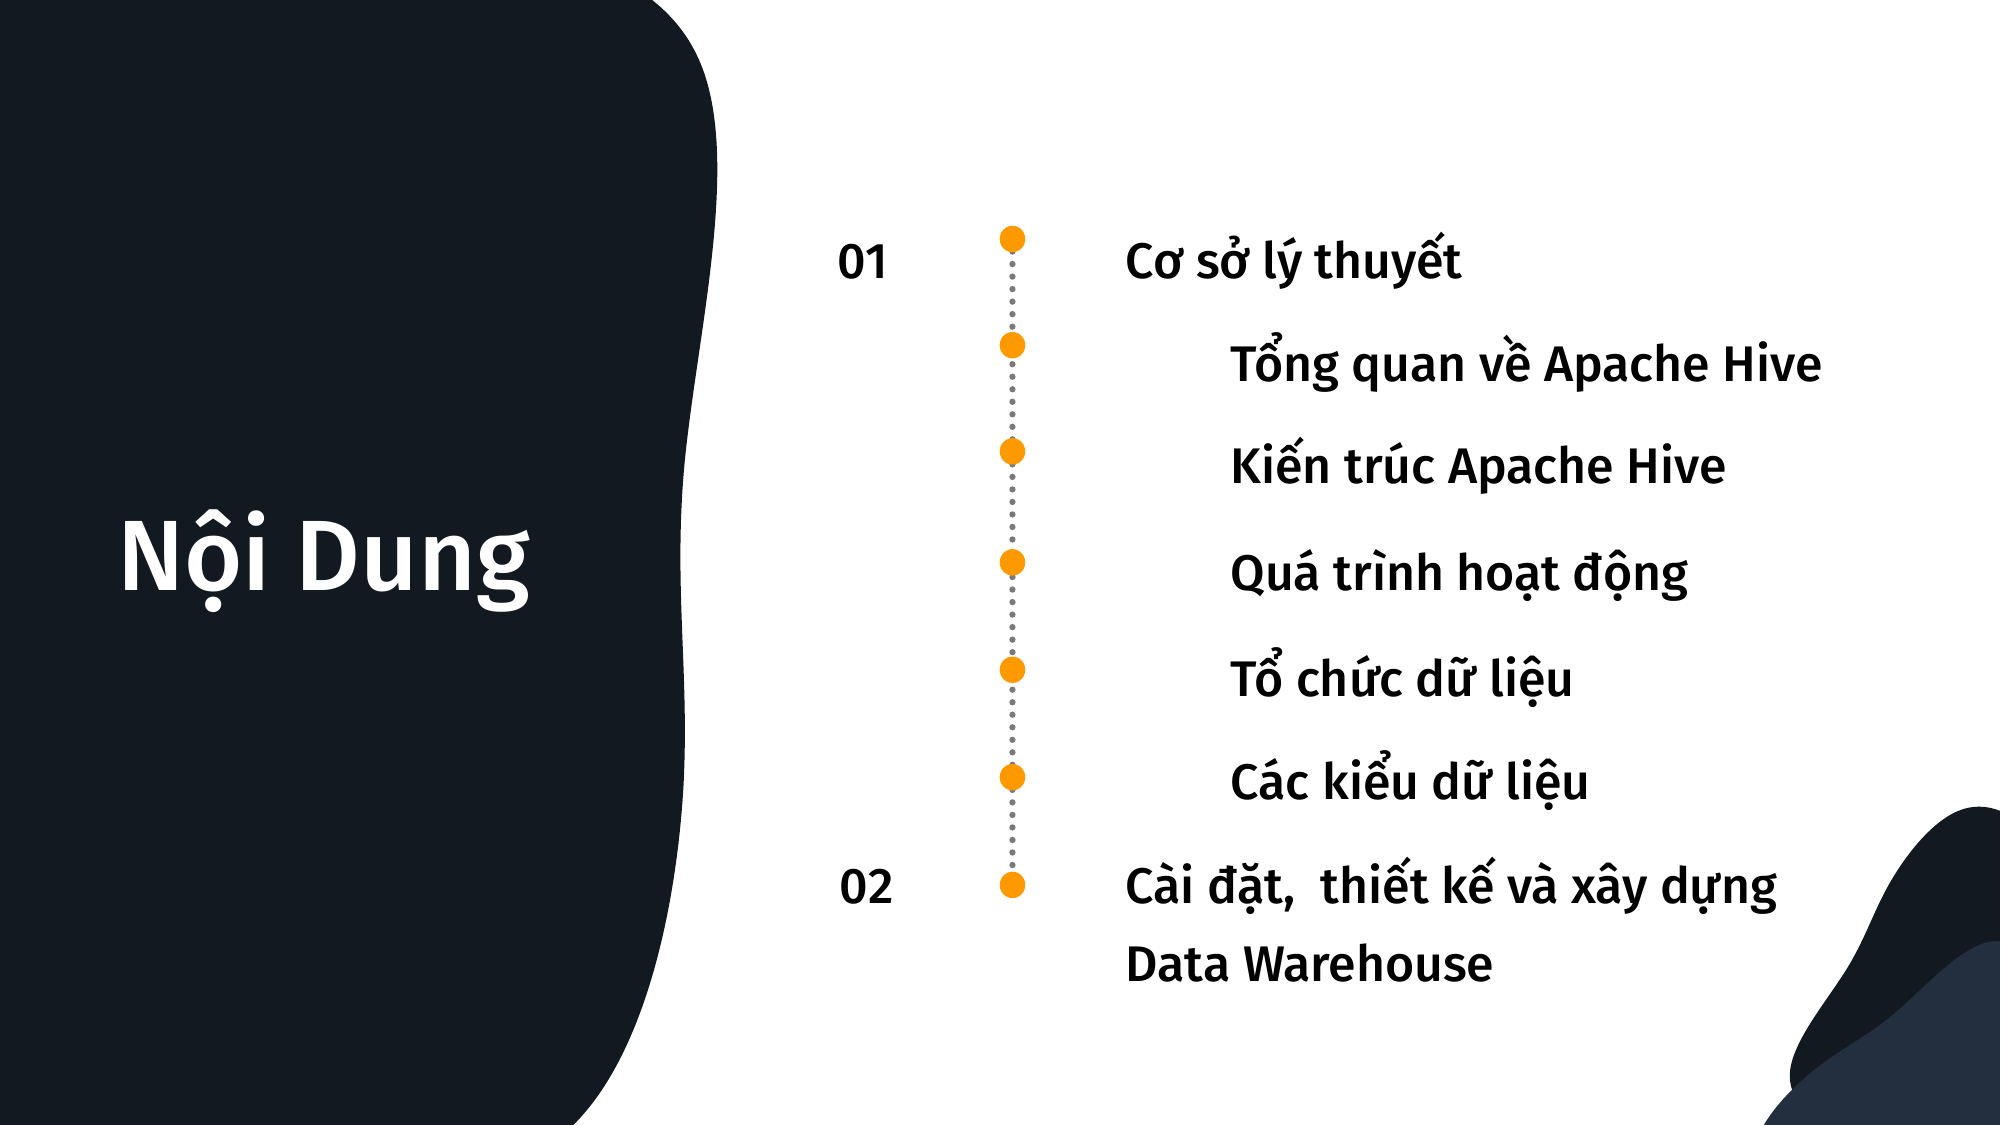

01
Cơ sở lý thuyết

Tổng quan về Apache Hive
Kiến trúc Apache Hive
Nội Dung
Quá trình hoạt động
Tổ chức dữ liệu
Các kiểu dữ liệu

Cài đặt,  thiết kế và xây dựng Data Warehouse
02